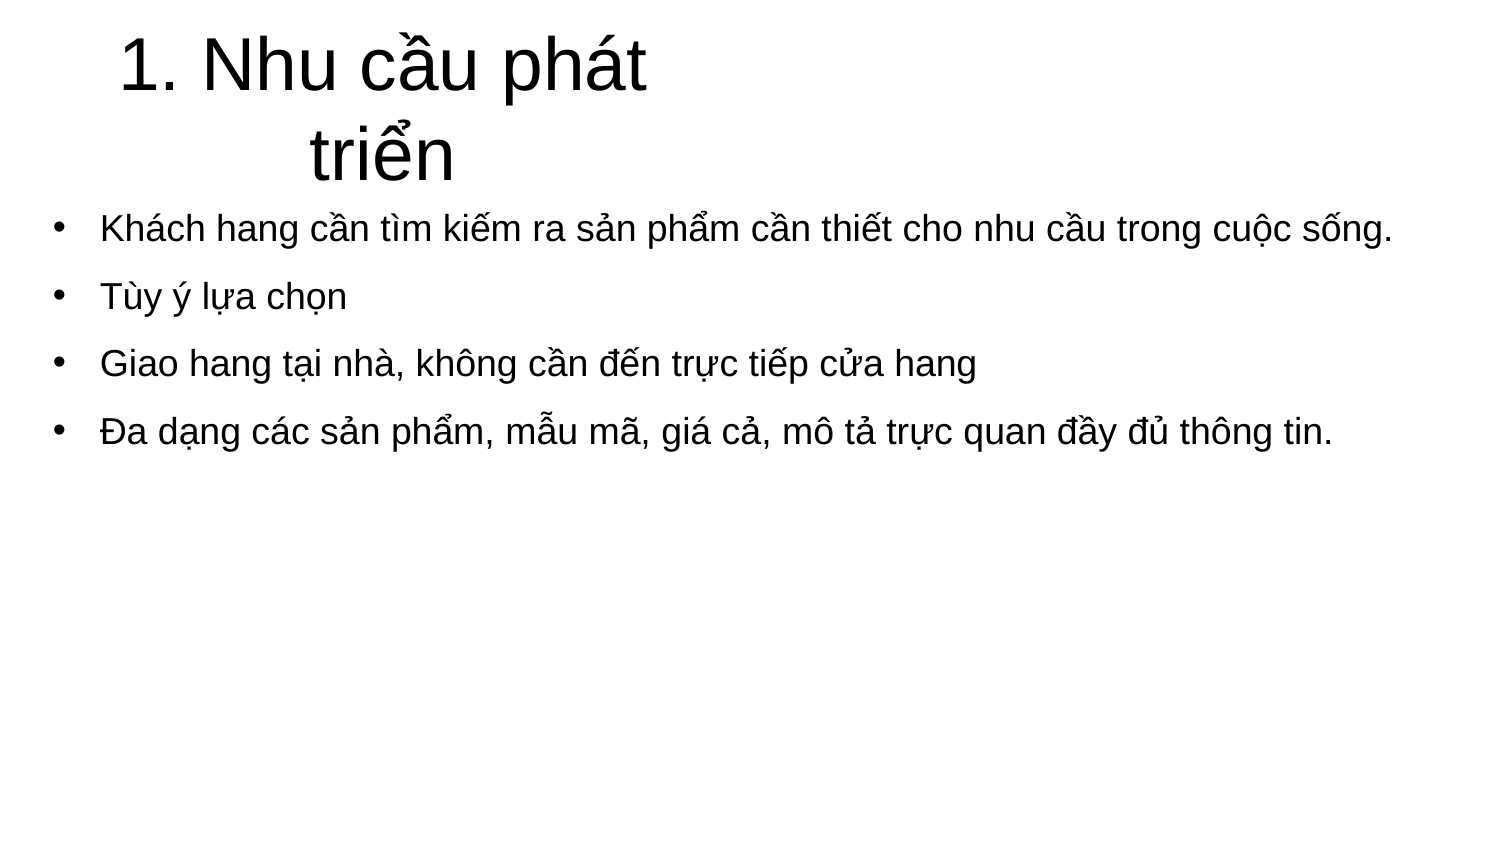

# 1. Nhu cầu phát triển
Khách hang cần tìm kiếm ra sản phẩm cần thiết cho nhu cầu trong cuộc sống.
Tùy ý lựa chọn
Giao hang tại nhà, không cần đến trực tiếp cửa hang
Đa dạng các sản phẩm, mẫu mã, giá cả, mô tả trực quan đầy đủ thông tin.